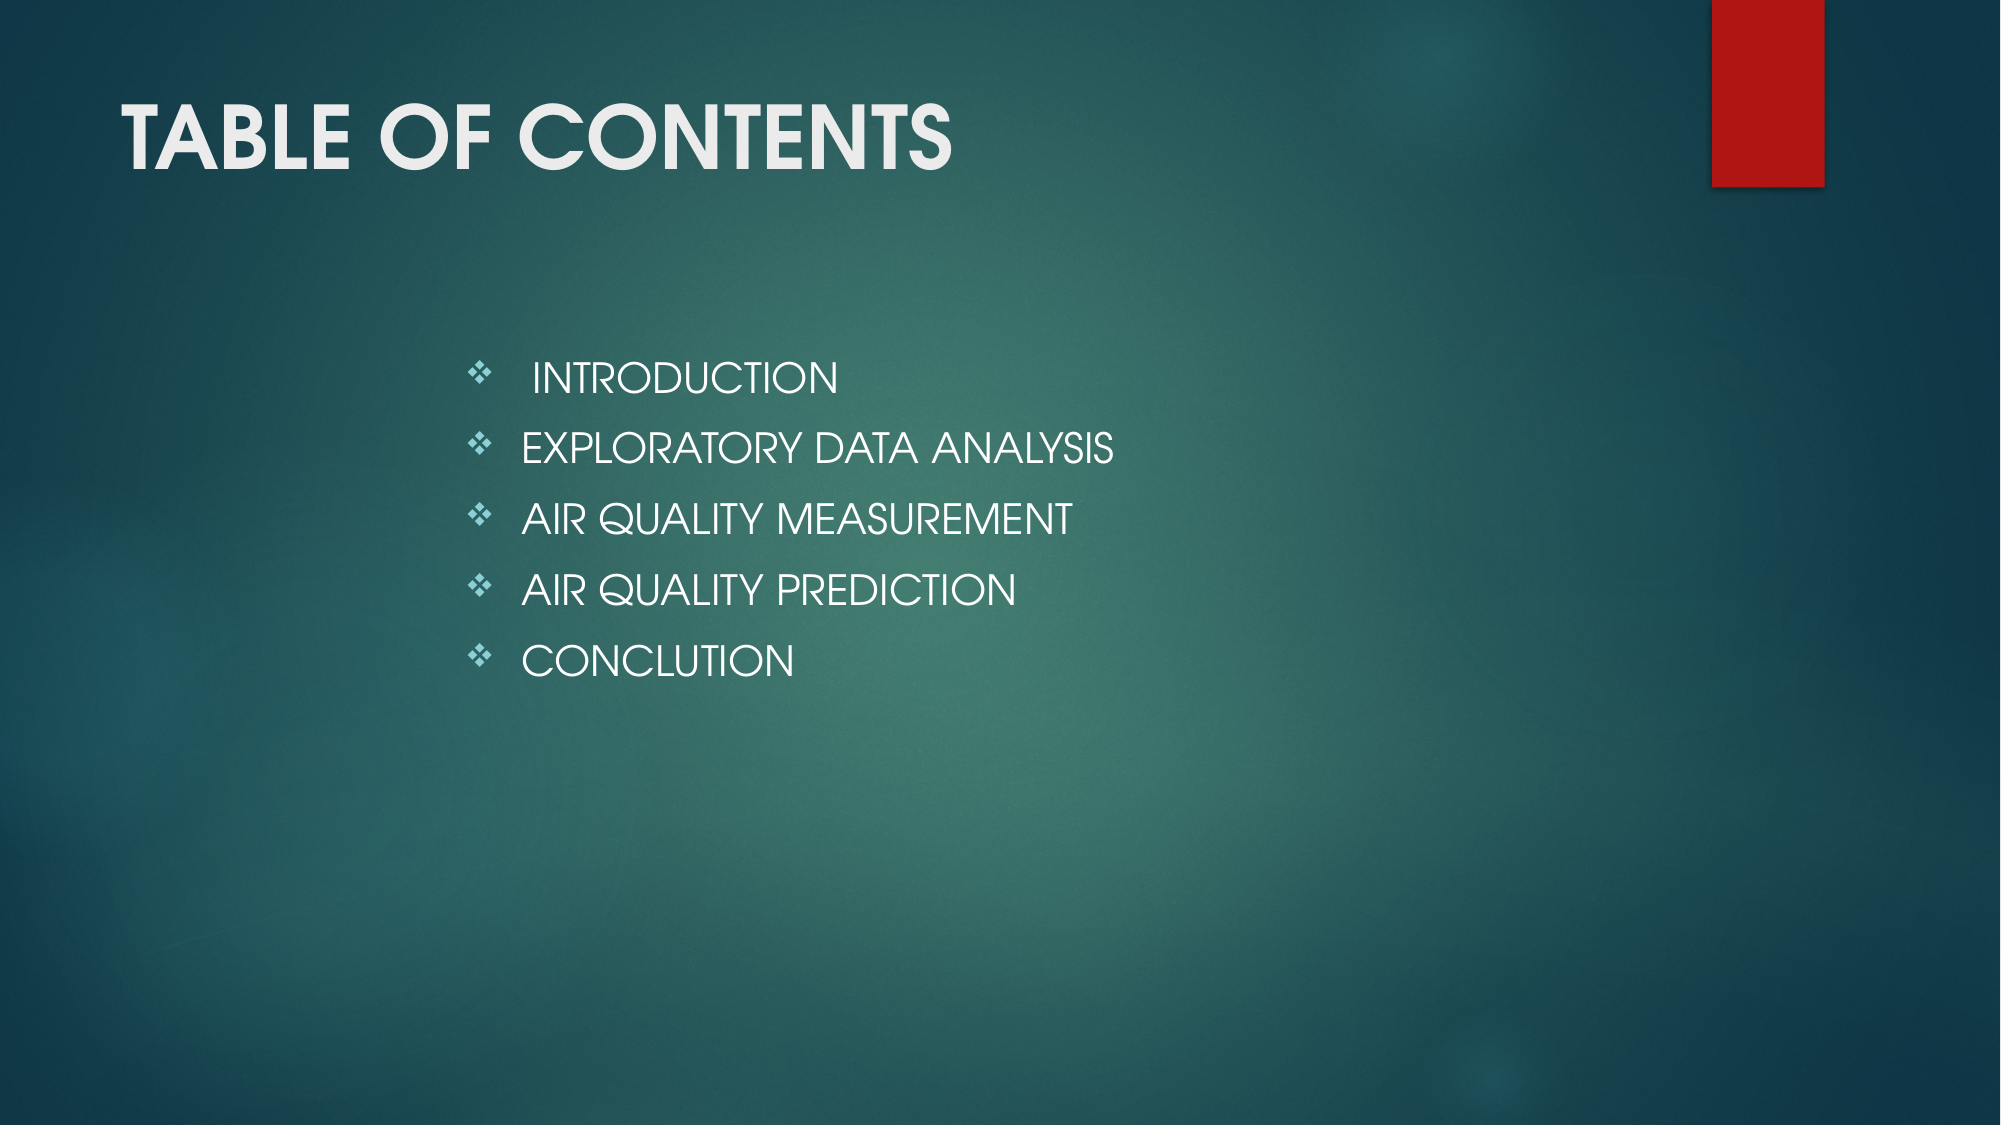

# TABLE OF CONTENTS
 INTRODUCTION
EXPLORATORY DATA ANALYSIS
AIR QUALITY MEASUREMENT
AIR QUALITY PREDICTION
CONCLUTION